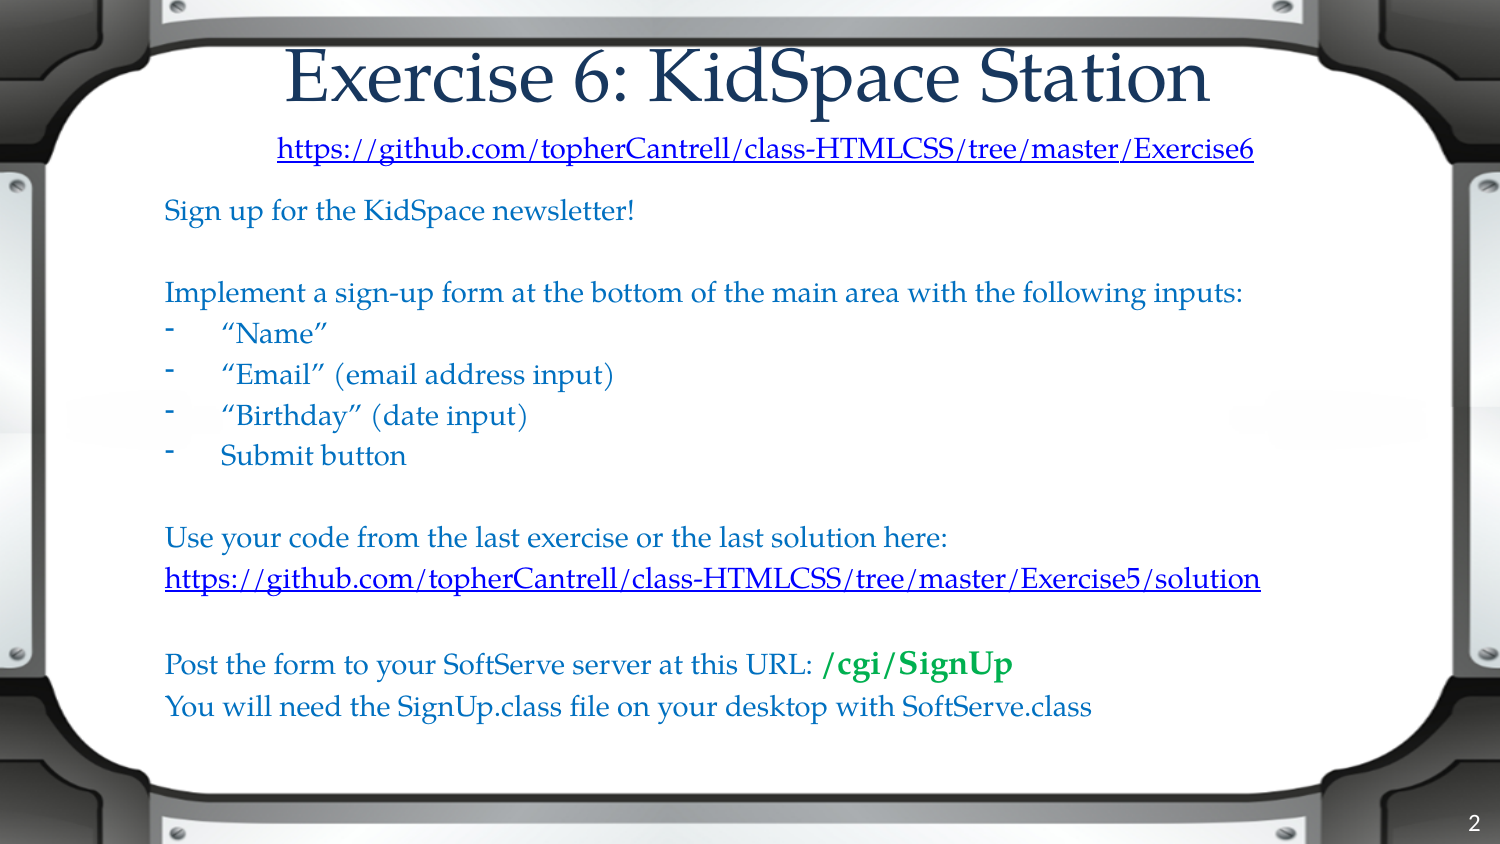

# Exercise 6: KidSpace Station
https://github.com/topherCantrell/class-HTMLCSS/tree/master/Exercise6

Sign up for the KidSpace newsletter!

Implement a sign-up form at the bottom of the main area with the following inputs:
“Name”
“Email” (email address input)
“Birthday” (date input)
Submit button

Use your code from the last exercise or the last solution here:
https://github.com/topherCantrell/class-HTMLCSS/tree/master/Exercise5/solution

Post the form to your SoftServe server at this URL: /cgi/SignUp
You will need the SignUp.class file on your desktop with SoftServe.class
2